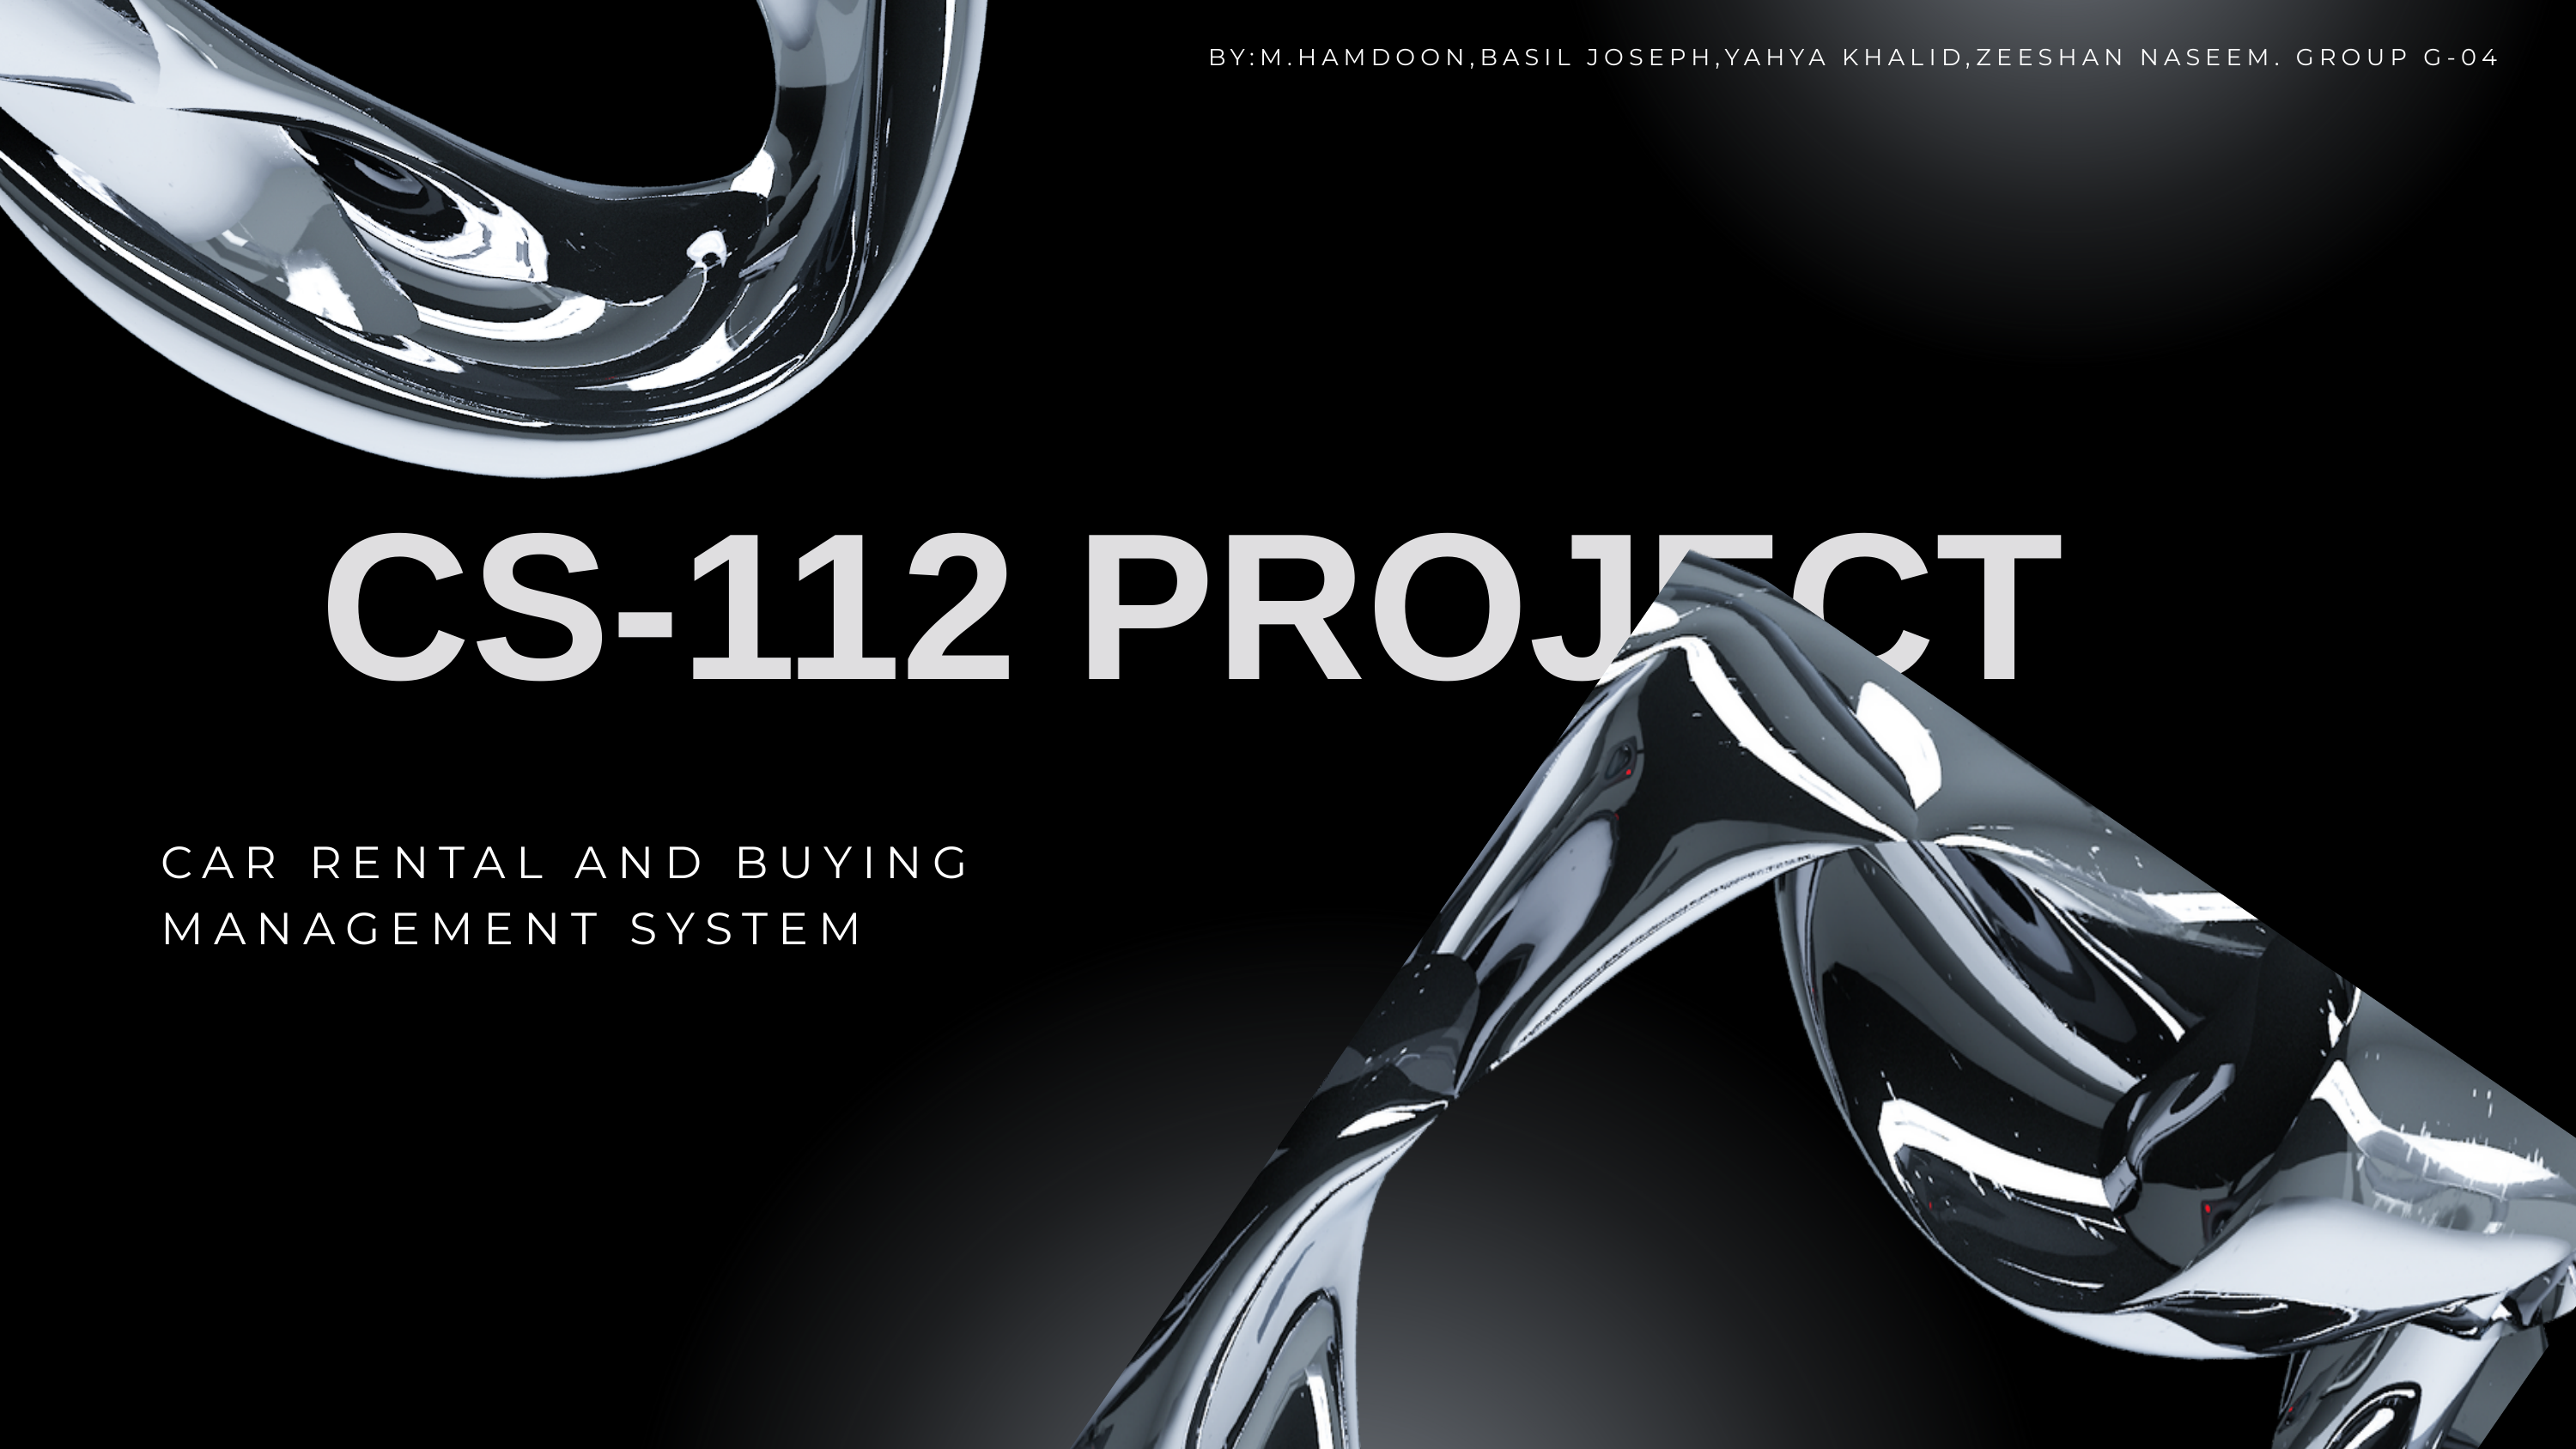

BY:M.HAMDOON,BASIL JOSEPH,YAHYA KHALID,ZEESHAN NASEEM. GROUP G-04
CS-112 PROJECT
CAR RENTAL AND BUYING MANAGEMENT SYSTEM